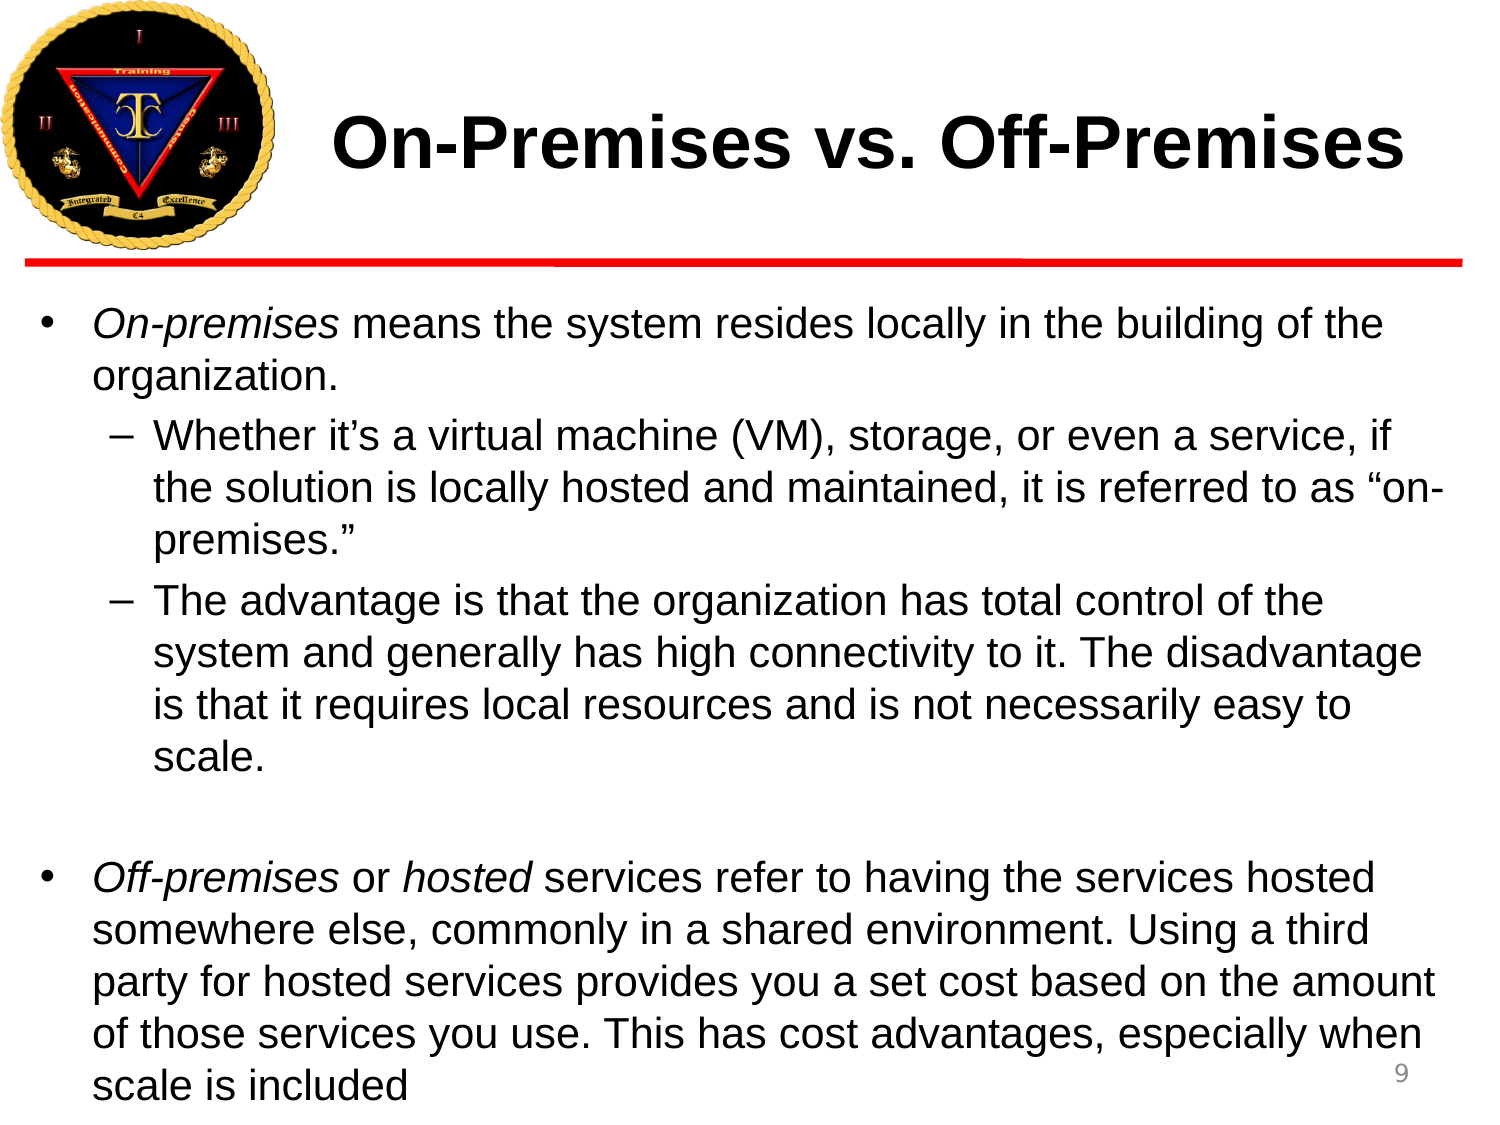

# On-Premises vs. Off-Premises
On-premises means the system resides locally in the building of the organization.
Whether it’s a virtual machine (VM), storage, or even a service, if the solution is locally hosted and maintained, it is referred to as “on-premises.”
The advantage is that the organization has total control of the system and generally has high connectivity to it. The disadvantage is that it requires local resources and is not necessarily easy to scale.

Off-premises or hosted services refer to having the services hosted somewhere else, commonly in a shared environment. Using a third party for hosted services provides you a set cost based on the amount of those services you use. This has cost advantages, especially when scale is included
9